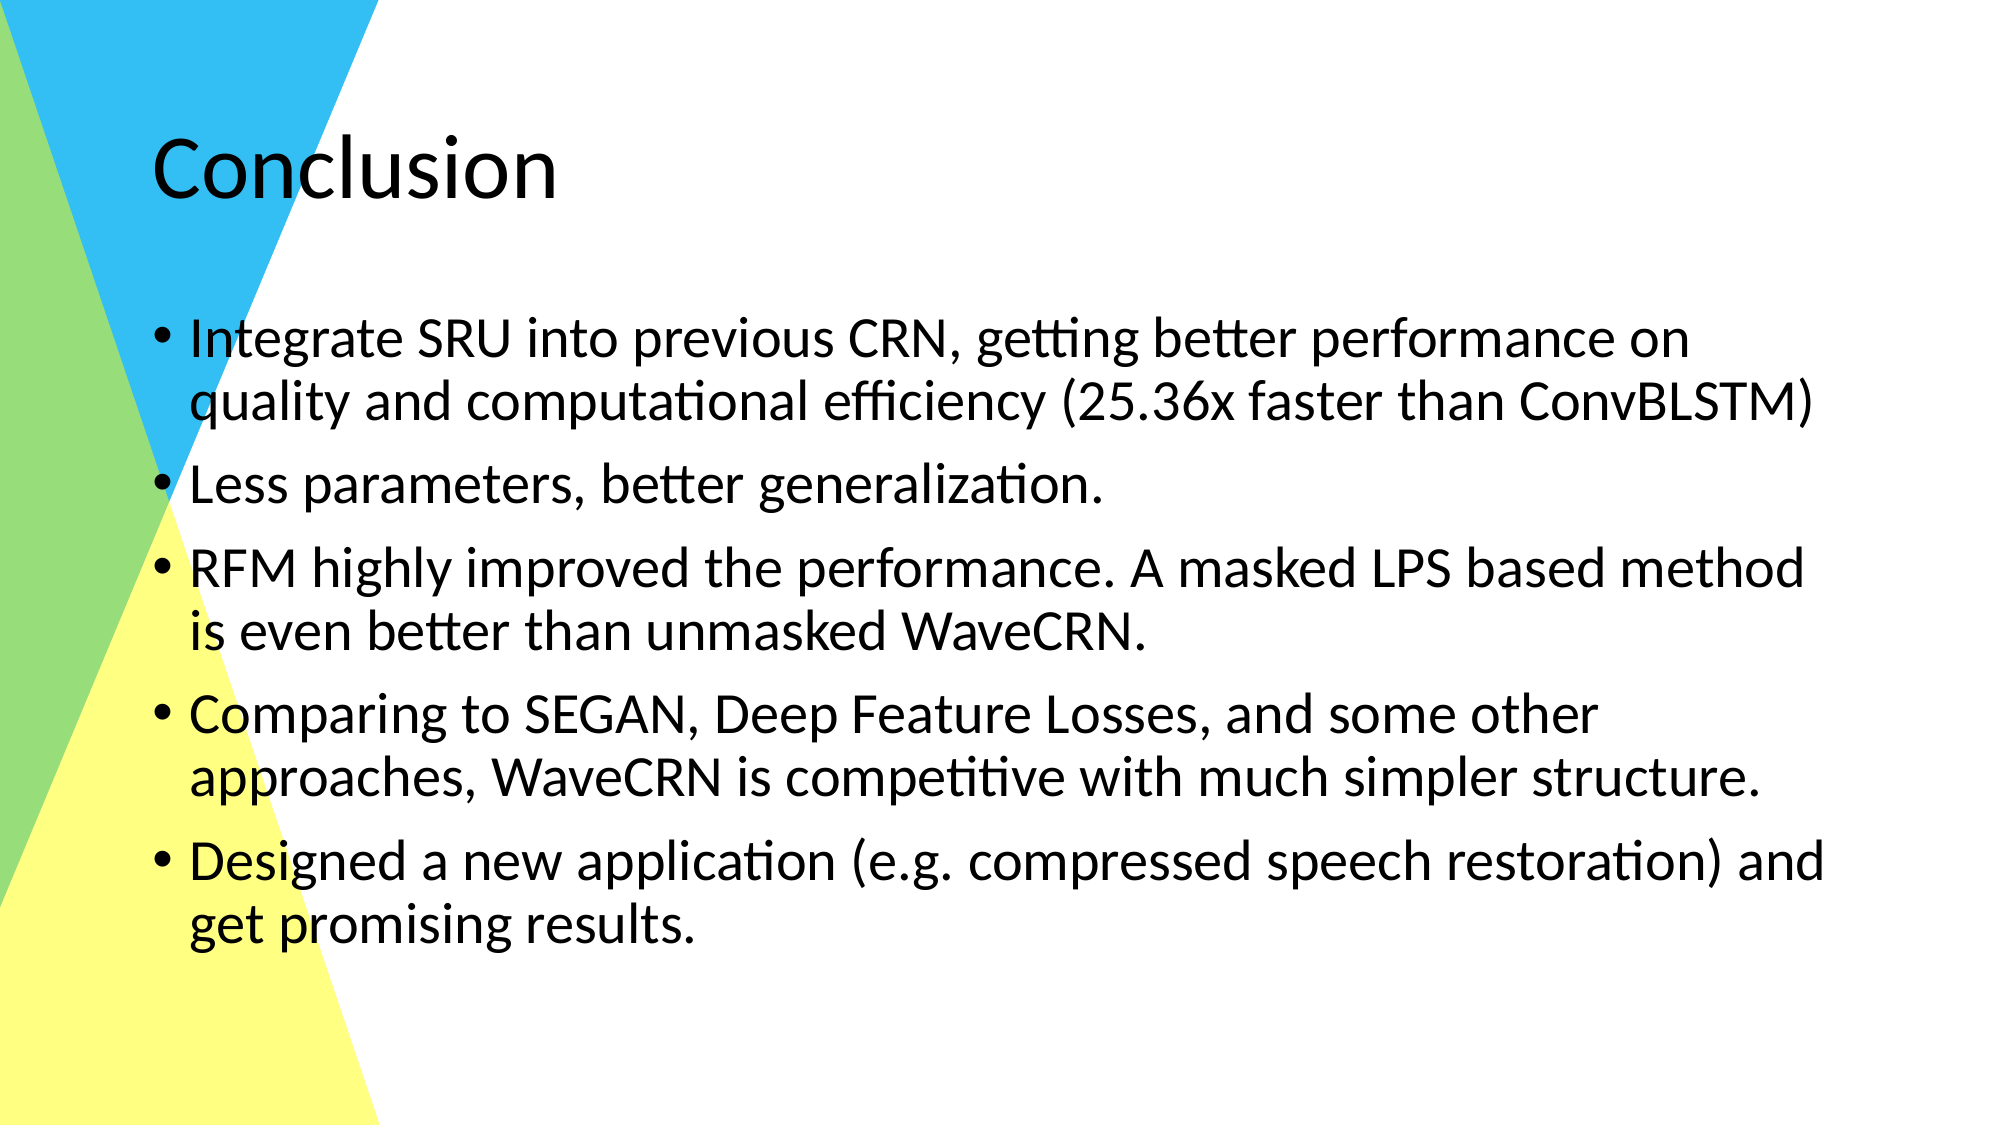

# Conclusion
Integrate SRU into previous CRN, getting better performance on quality and computational efficiency (25.36x faster than ConvBLSTM)
Less parameters, better generalization.
RFM highly improved the performance. A masked LPS based method is even better than unmasked WaveCRN.
Comparing to SEGAN, Deep Feature Losses, and some other approaches, WaveCRN is competitive with much simpler structure.
Designed a new application (e.g. compressed speech restoration) and get promising results.